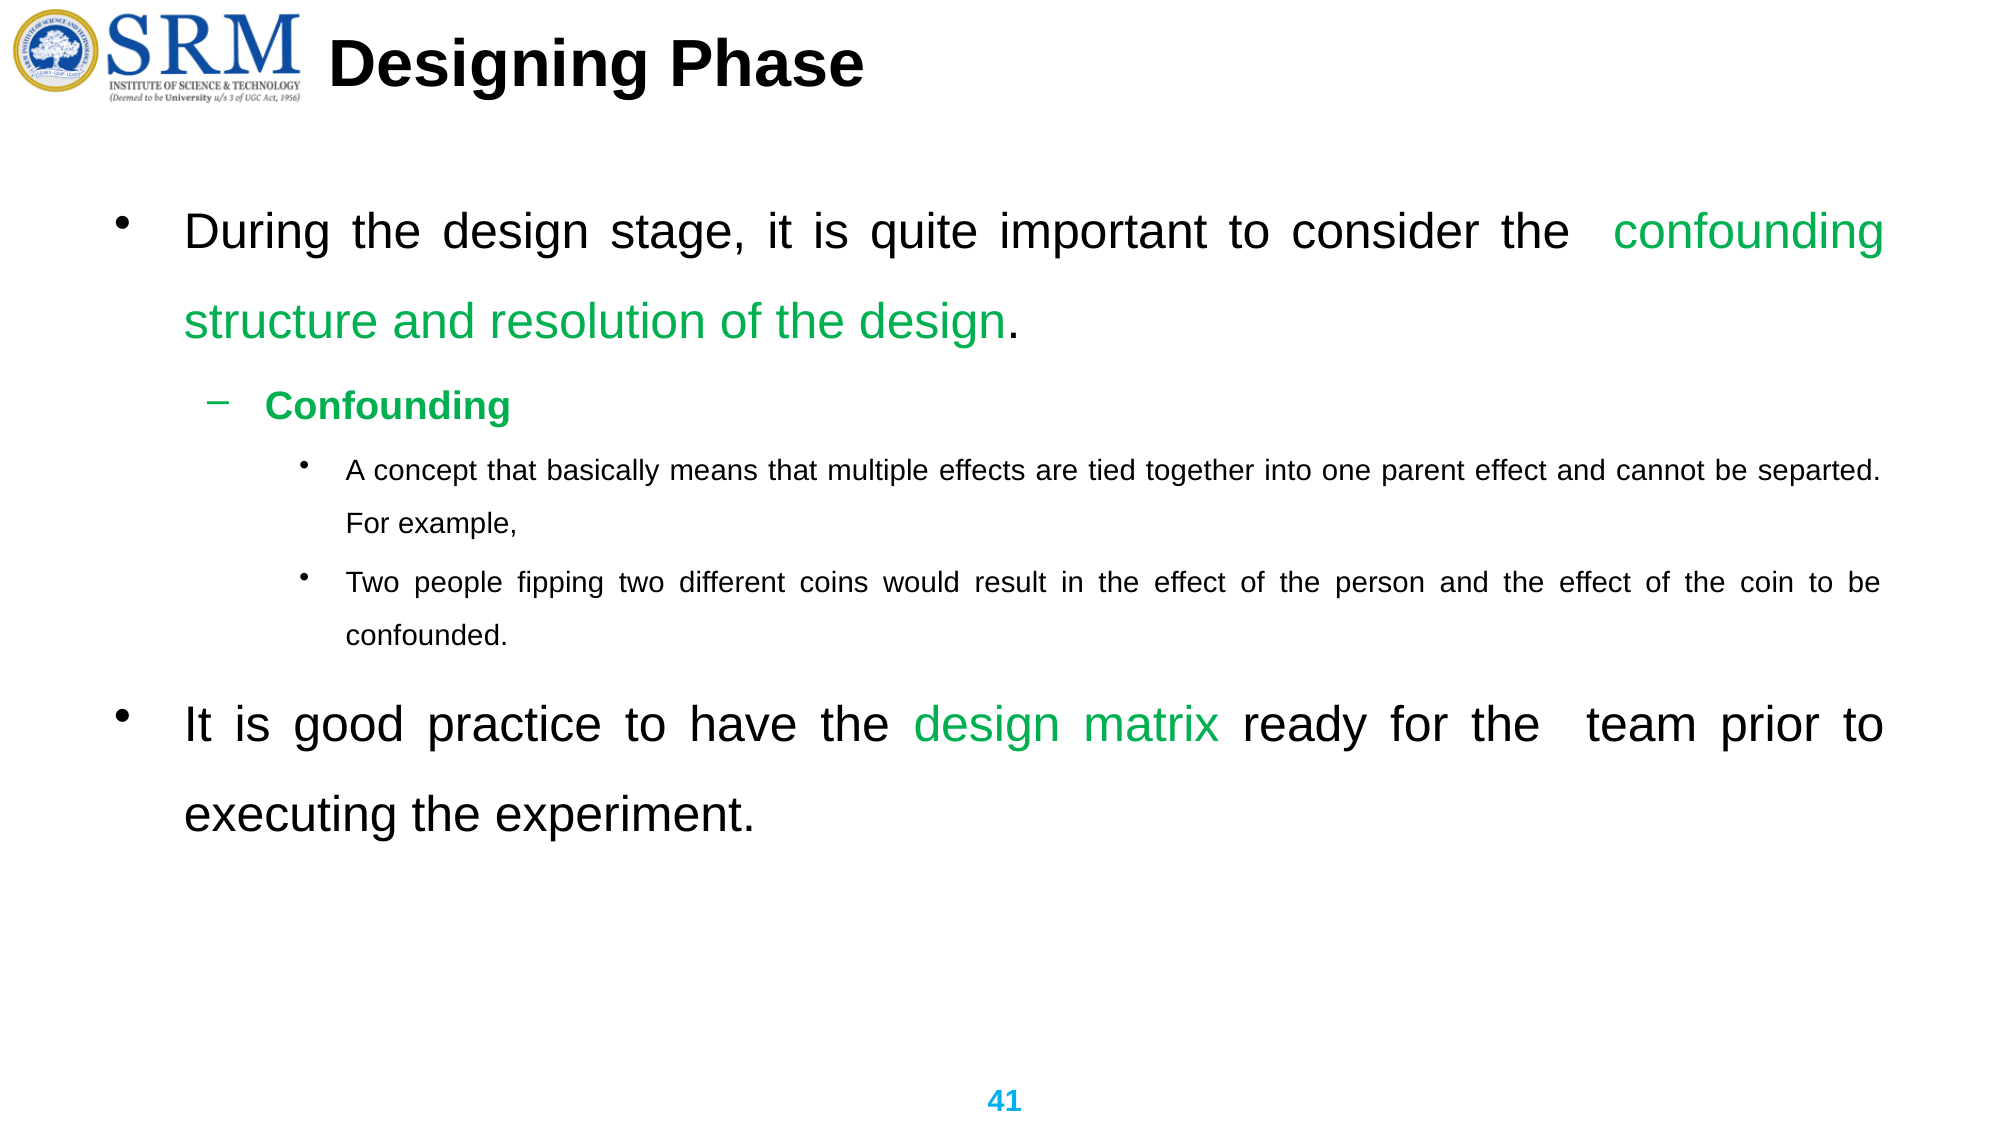

# Designing Phase
During the design stage, it is quite important to consider the  confounding structure and resolution of the design.
Confounding
A concept that basically means that multiple effects are tied together into one parent effect and cannot be separted. For example,
Two people fipping two different coins would result in the effect of the person and the effect of the coin to be confounded.
It is good practice to have the design matrix ready for the  team prior to executing the experiment.
41